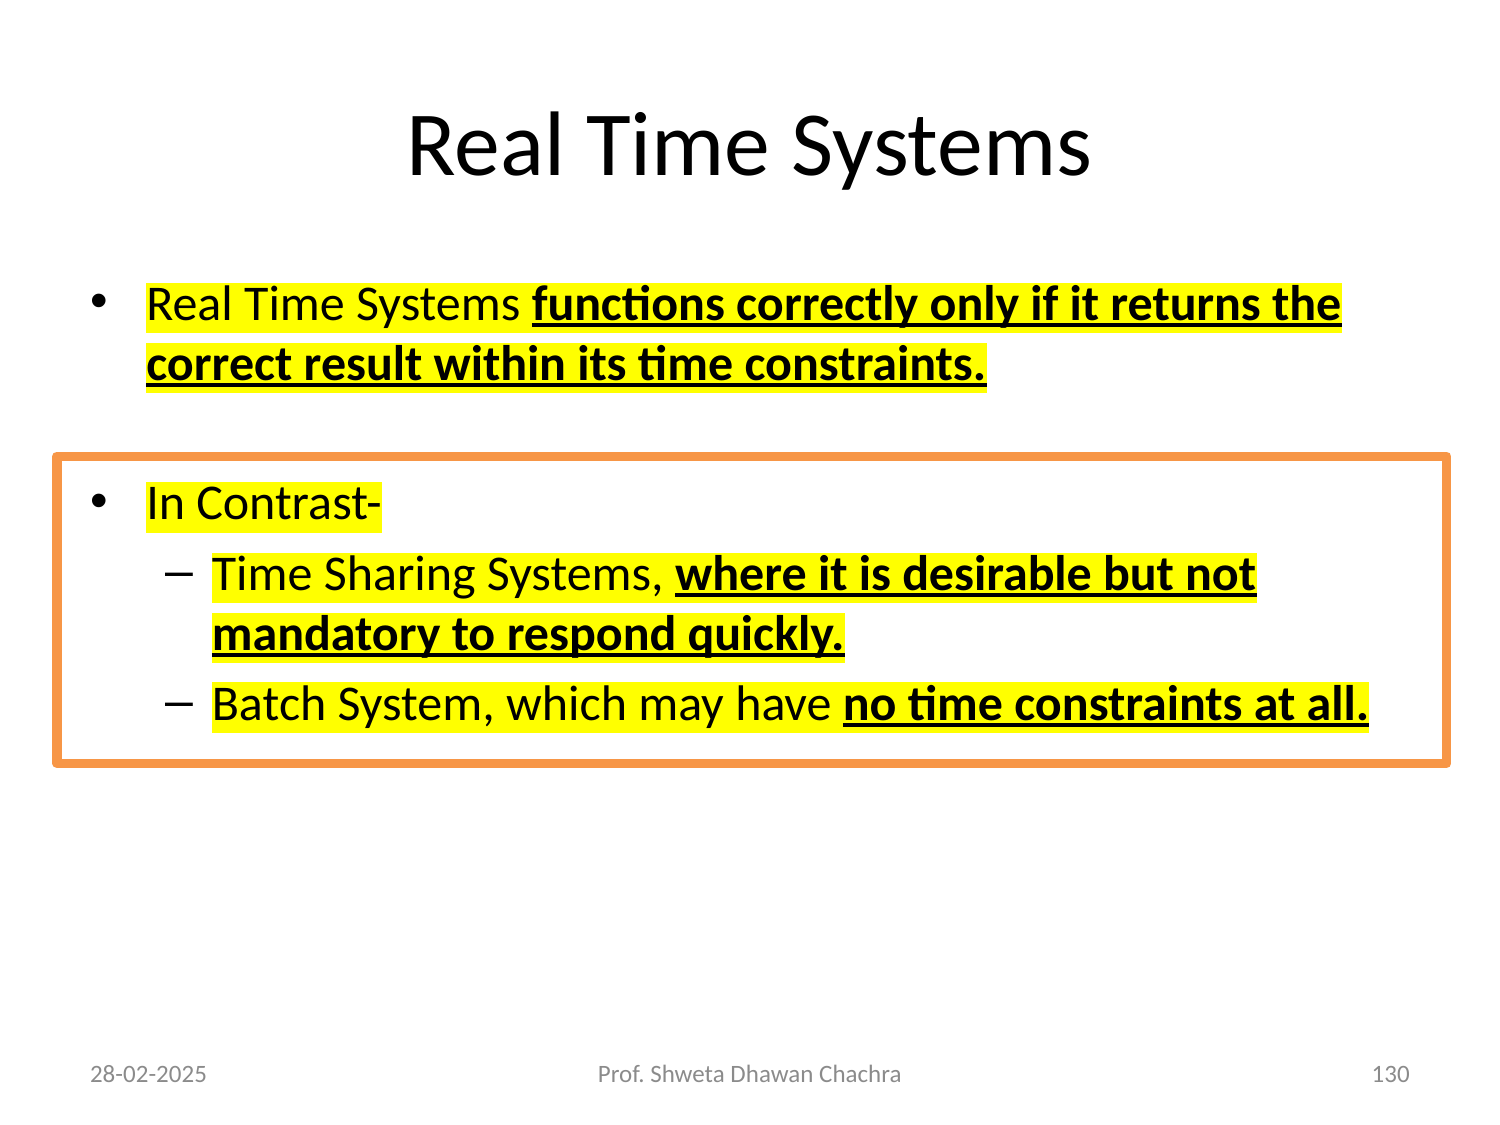

# Real Time Systems
Real Time Systems functions correctly only if it returns the correct result within its time constraints.

In Contrast-
Time Sharing Systems, where it is desirable but not mandatory to respond quickly.
Batch System, which may have no time constraints at all.

28-02-2025
Prof. Shweta Dhawan Chachra
130